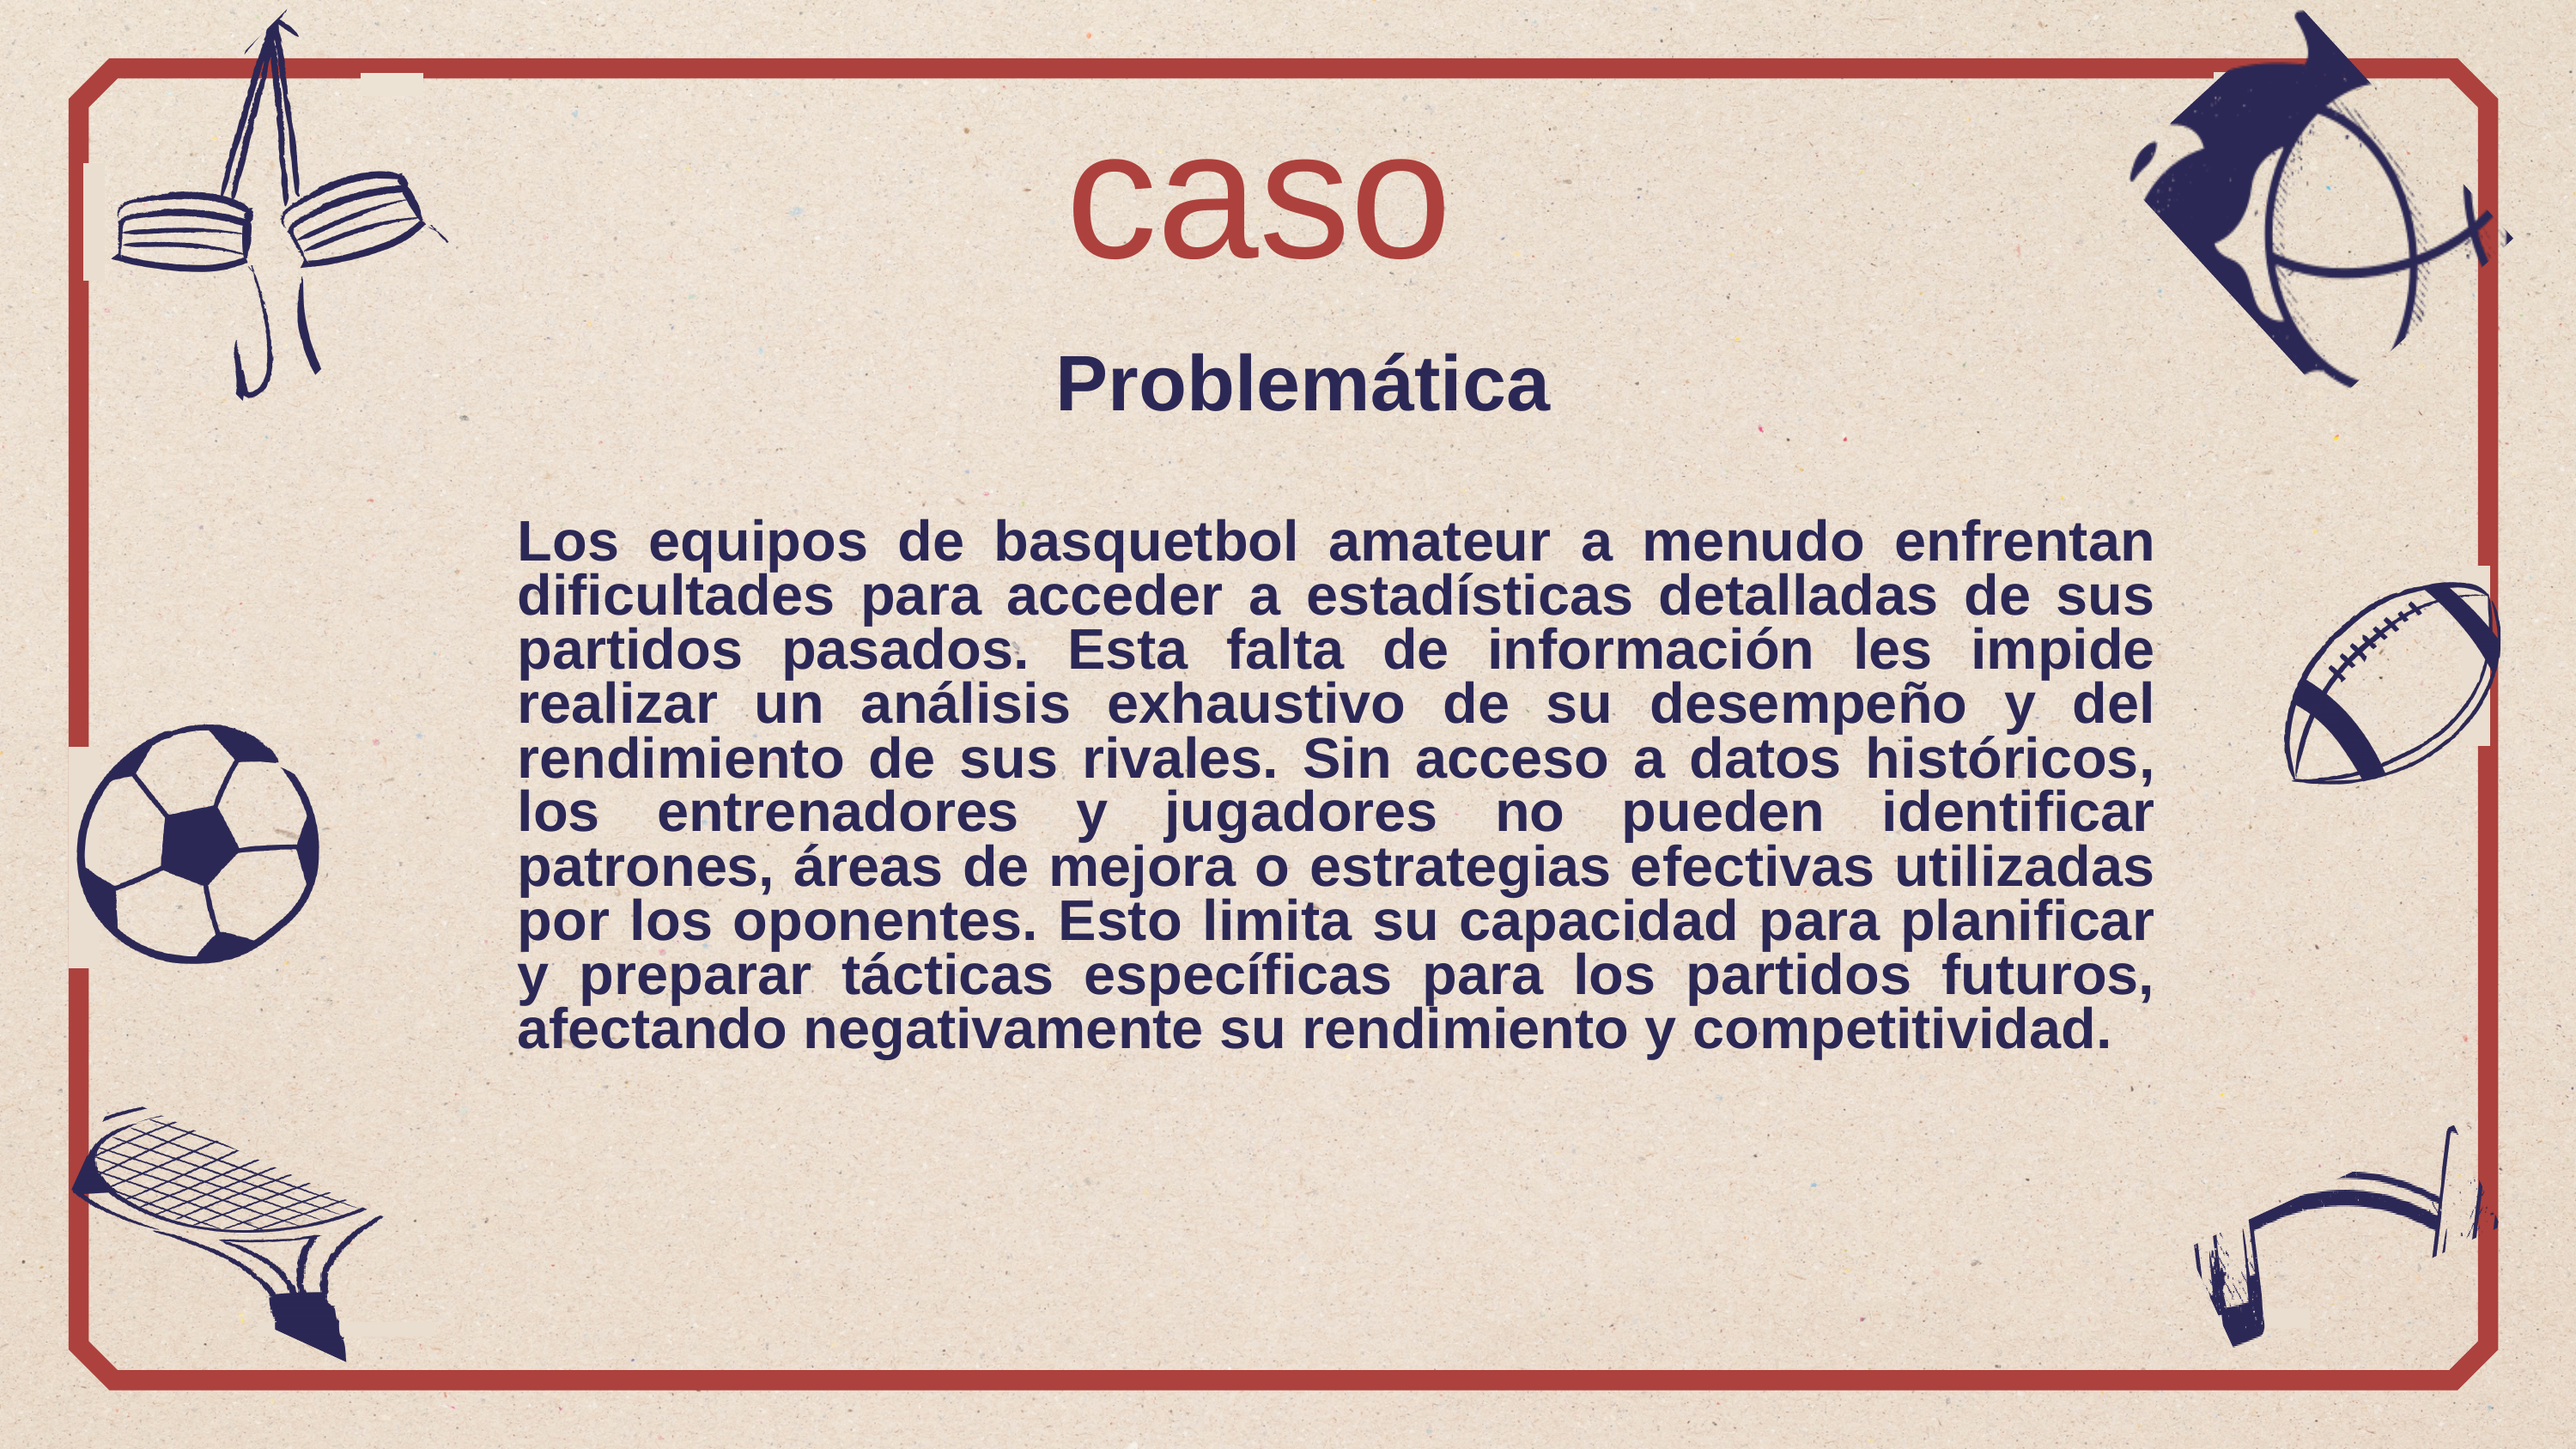

caso
Problemática
Los equipos de basquetbol amateur a menudo enfrentan dificultades para acceder a estadísticas detalladas de sus partidos pasados. Esta falta de información les impide realizar un análisis exhaustivo de su desempeño y del rendimiento de sus rivales. Sin acceso a datos históricos, los entrenadores y jugadores no pueden identificar patrones, áreas de mejora o estrategias efectivas utilizadas por los oponentes. Esto limita su capacidad para planificar y preparar tácticas específicas para los partidos futuros, afectando negativamente su rendimiento y competitividad.